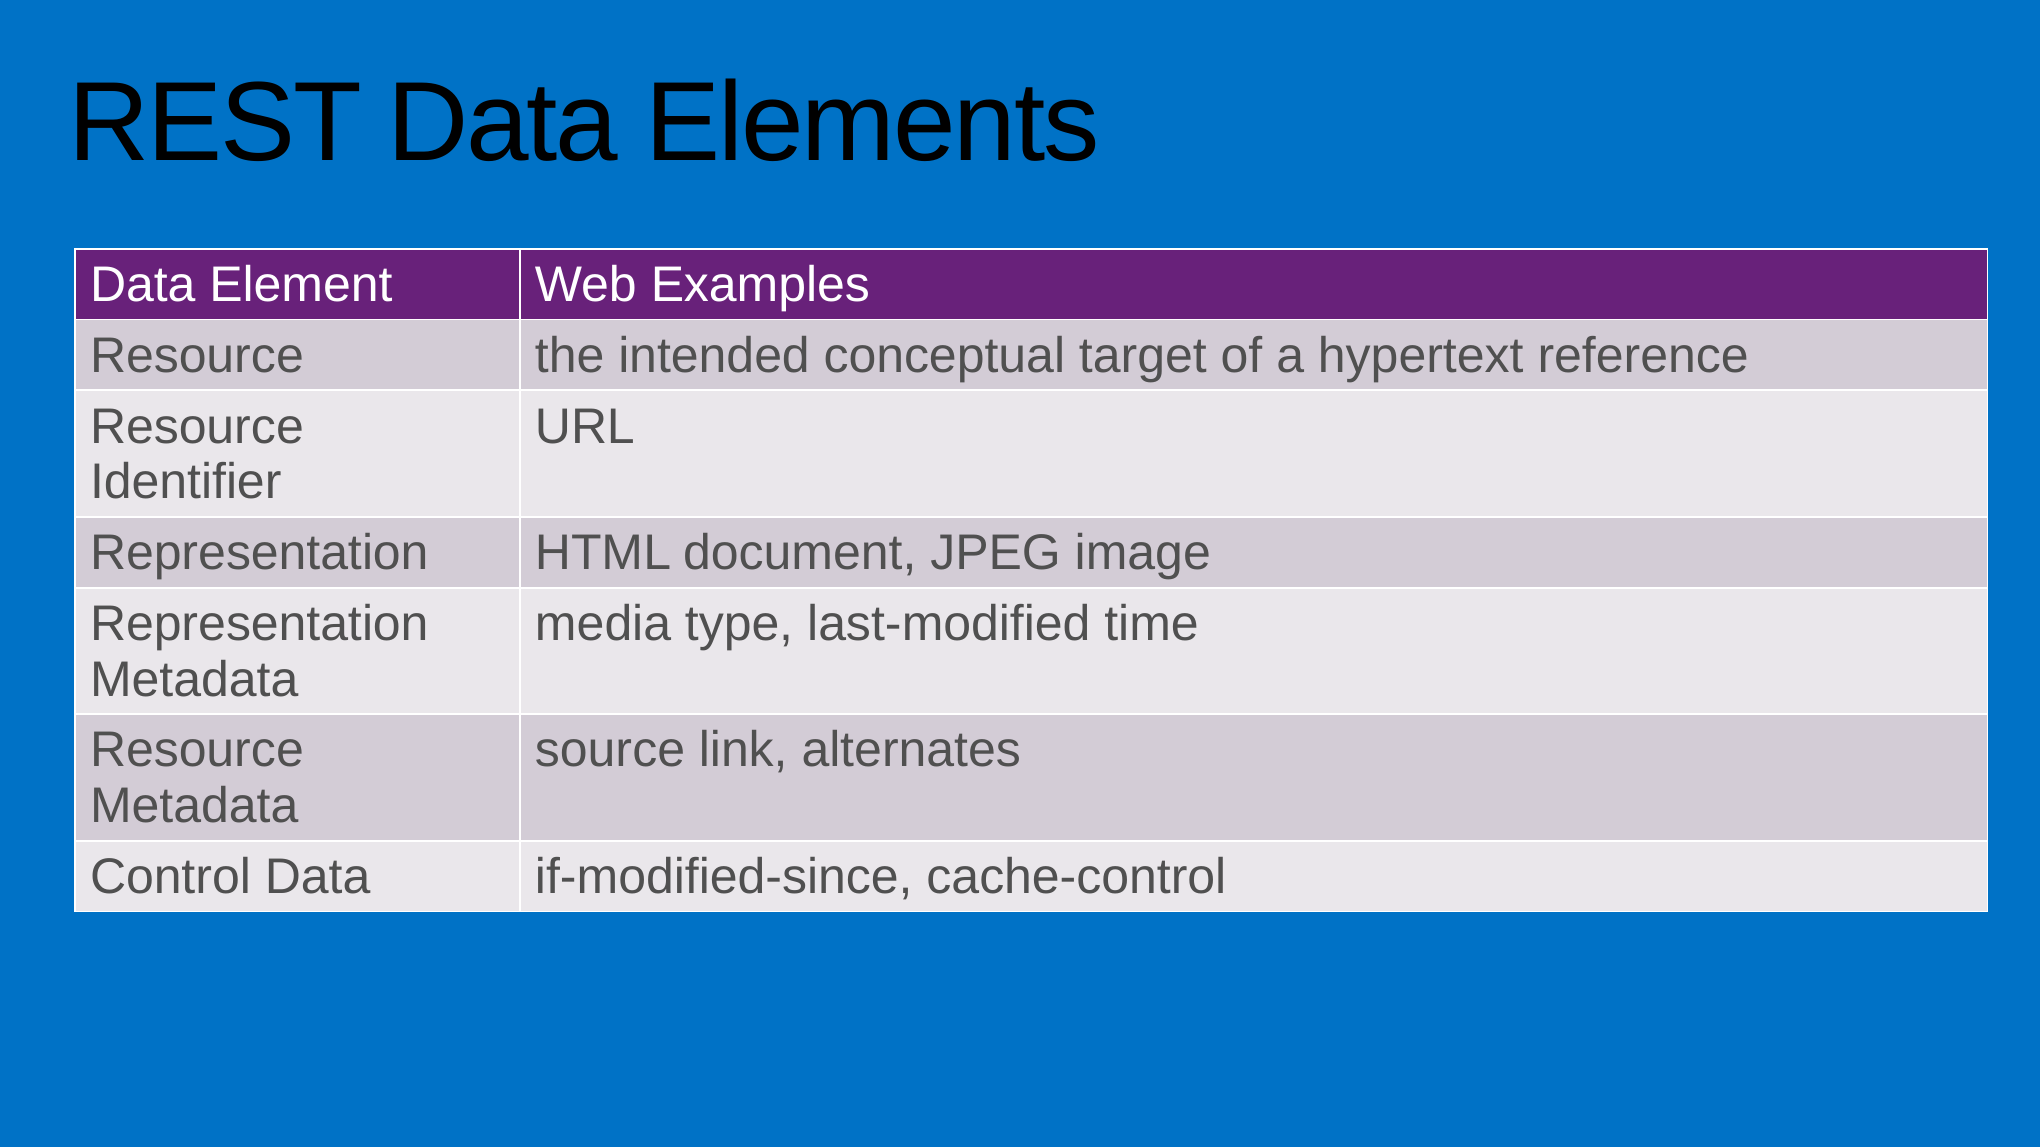

# REST Data Elements
| Data Element | Web Examples |
| --- | --- |
| Resource | the intended conceptual target of a hypertext reference |
| Resource Identifier | URL |
| Representation | HTML document, JPEG image |
| Representation Metadata | media type, last-modified time |
| Resource Metadata | source link, alternates |
| Control Data | if-modified-since, cache-control |